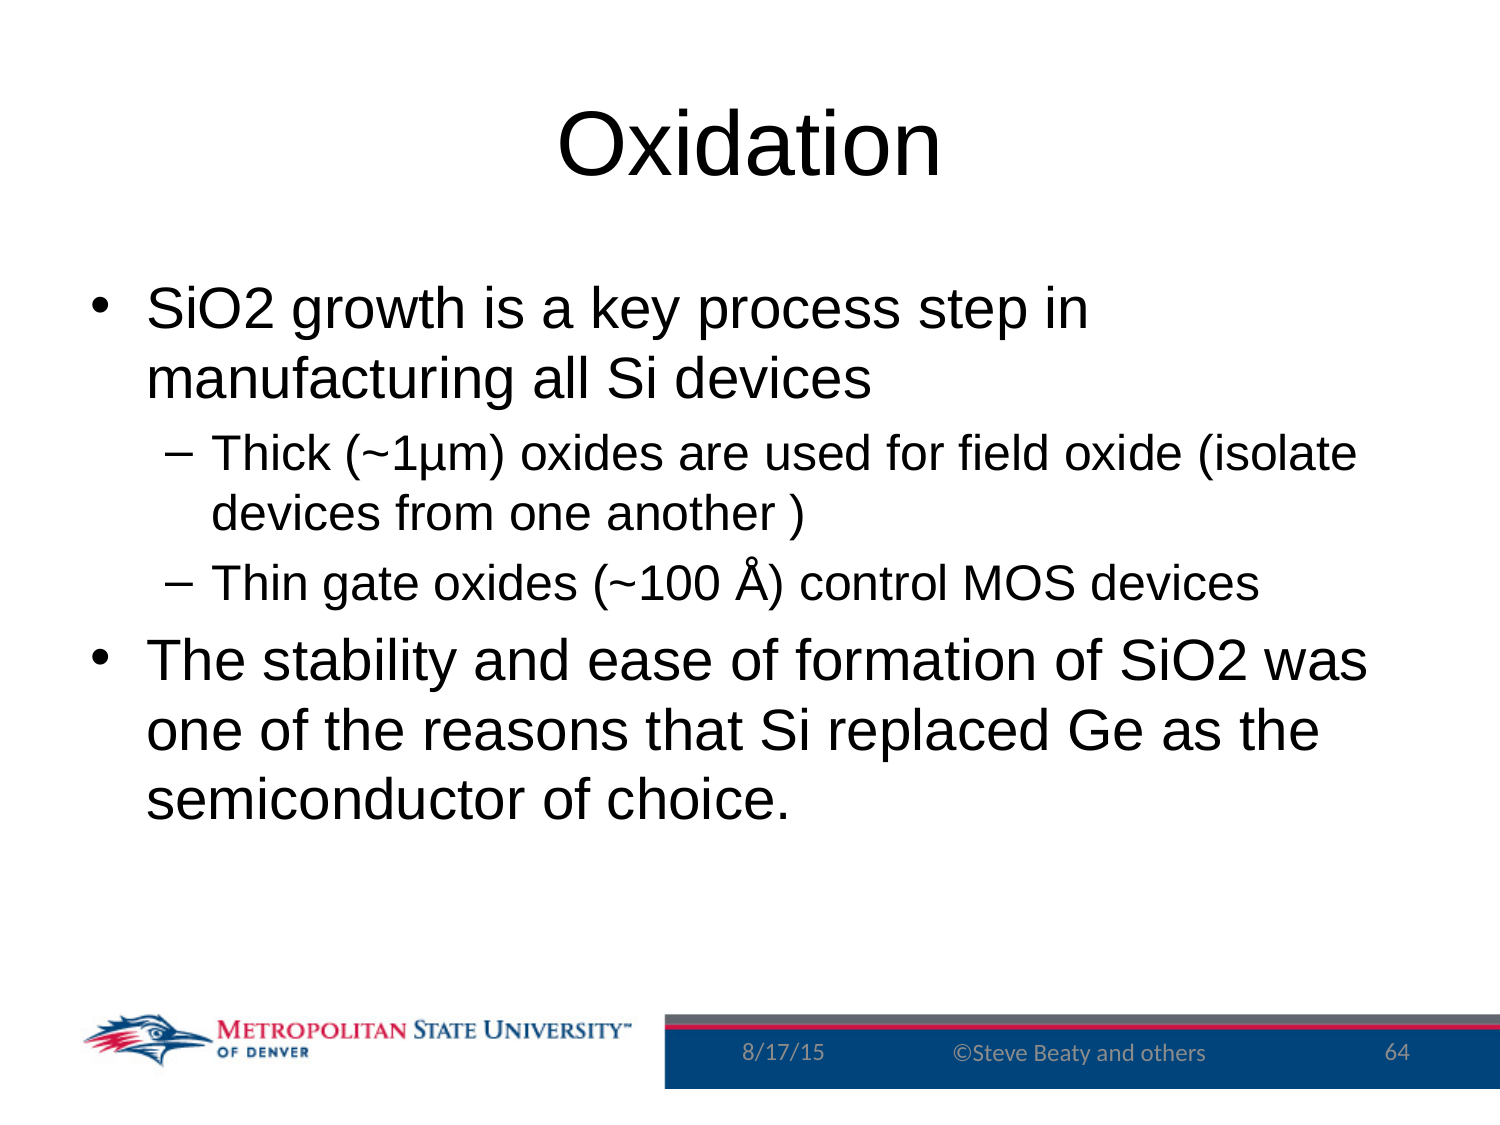

# Oxidation
SiO2 growth is a key process step in manufacturing all Si devices
Thick (~1µm) oxides are used for field oxide (isolate devices from one another )
Thin gate oxides (~100 Å) control MOS devices
The stability and ease of formation of SiO2 was one of the reasons that Si replaced Ge as the semiconductor of choice.
8/17/15
64
©Steve Beaty and others